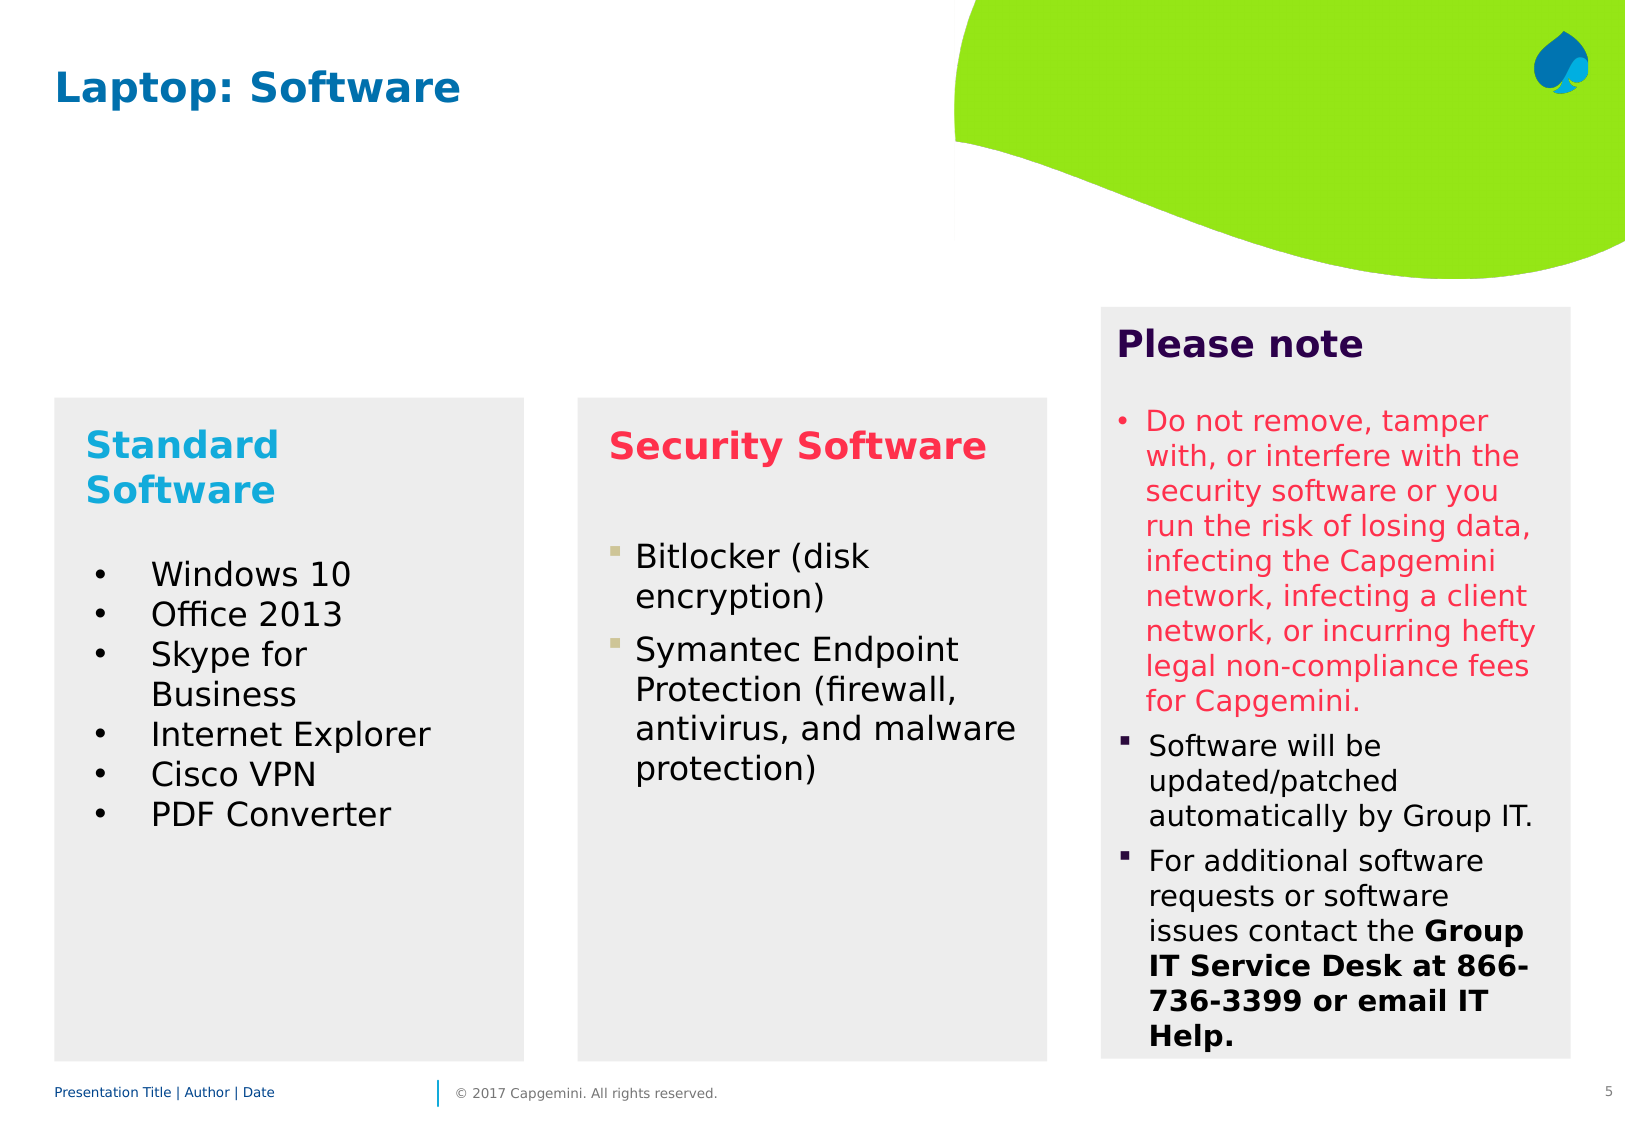

# Laptop: Software
Please note
Do not remove, tamper with, or interfere with the security software or you run the risk of losing data, infecting the Capgemini network, infecting a client network, or incurring hefty legal non-compliance fees for Capgemini.
Software will be updated/patched automatically by Group IT.
For additional software requests or software issues contact the Group IT Service Desk at 866-736-3399 or email IT Help.

Security Software

Standard Software

Bitlocker (disk encryption)
Symantec Endpoint Protection (firewall, antivirus, and malware protection)
Windows 10
Office 2013
Skype for Business
Internet Explorer
Cisco VPN
PDF Converter